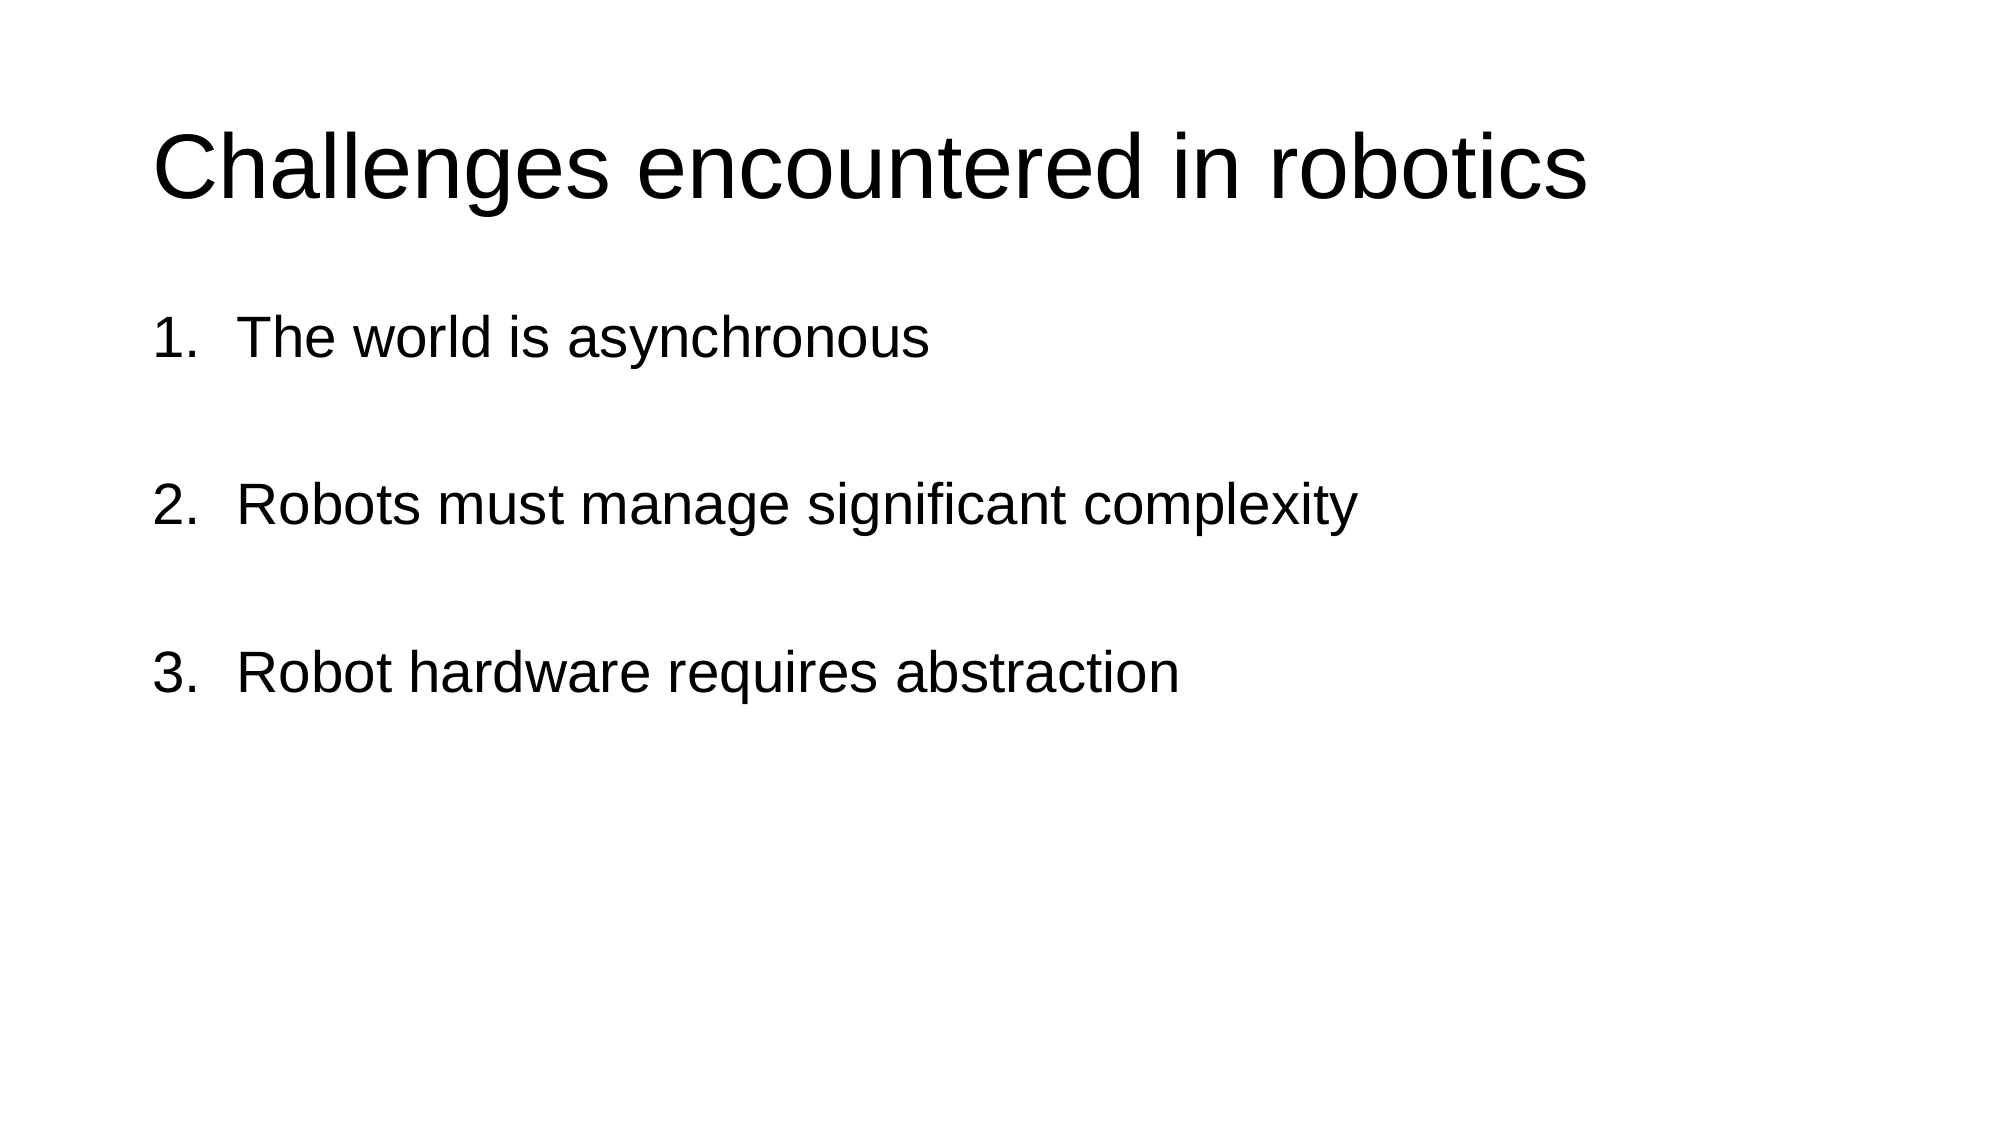

# Challenges encountered in robotics
The world is asynchronous

Robots must manage significant complexity

Robot hardware requires abstraction